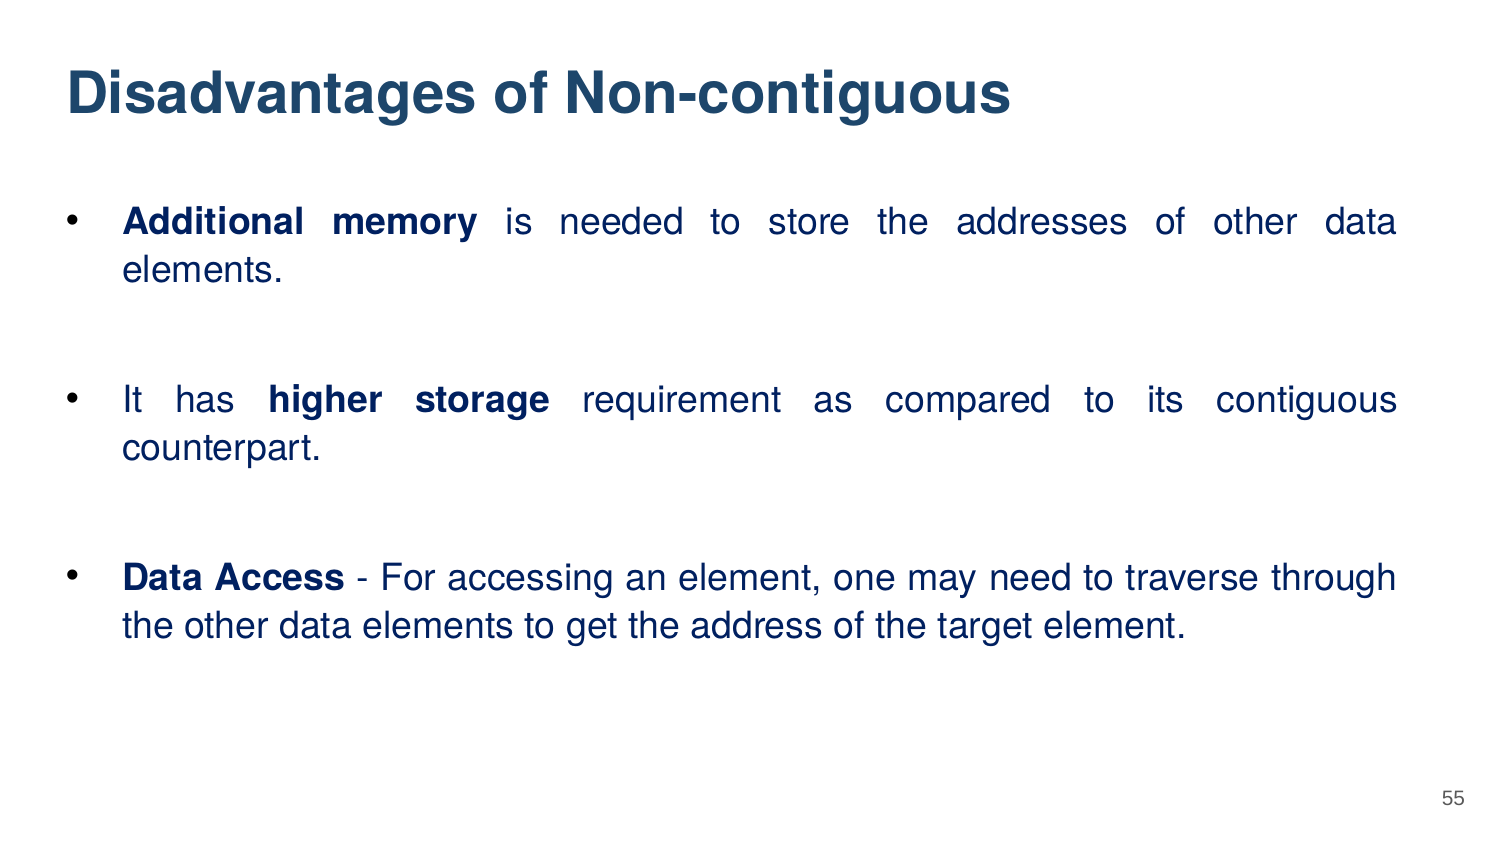

# Disadvantages of Non-contiguous
Additional memory is needed to store the addresses of other data elements.

It has higher storage requirement as compared to its contiguous counterpart.

Data Access - For accessing an element, one may need to traverse through the other data elements to get the address of the target element.

55